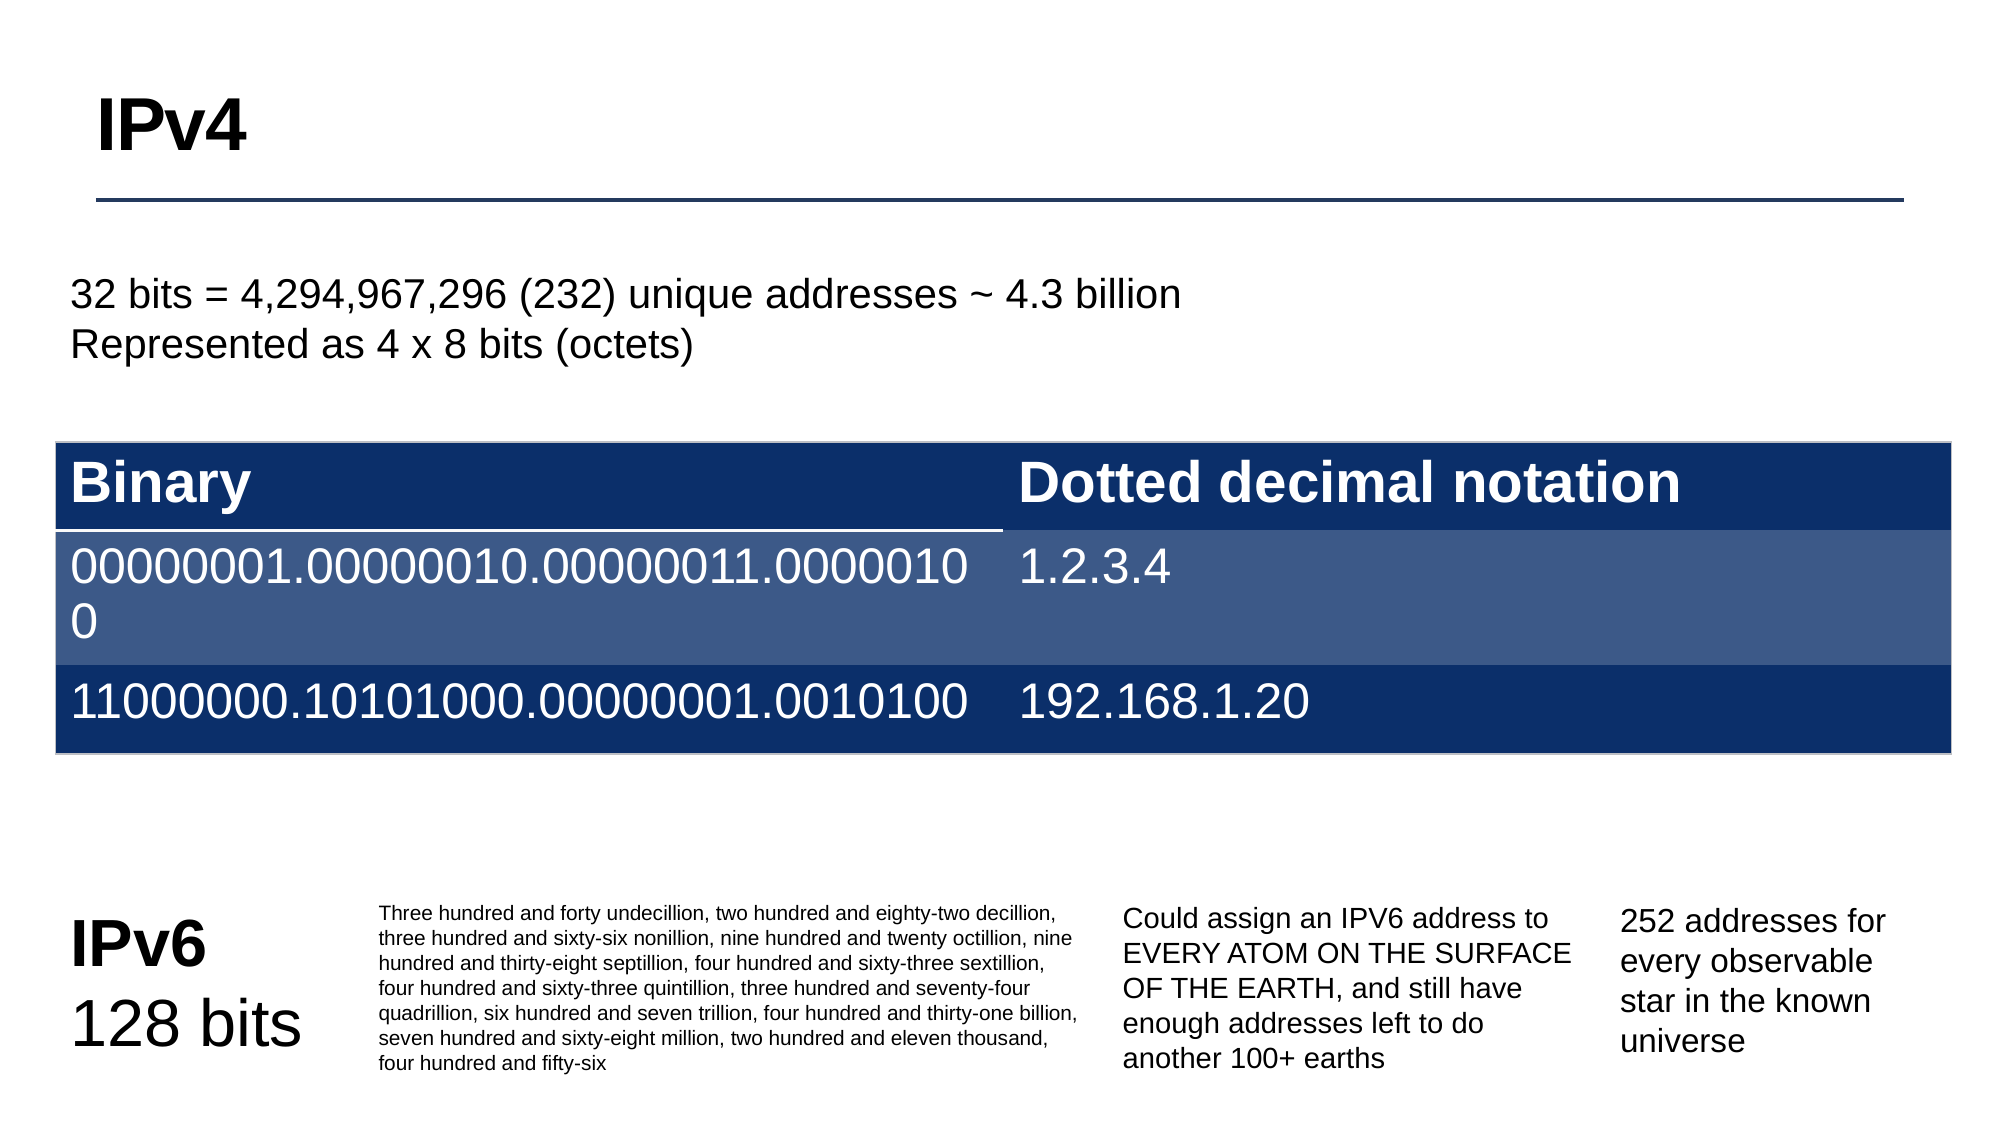

# IPv4
32 bits = 4,294,967,296 (232) unique addresses ~ 4.3 billion
Represented as 4 x 8 bits (octets)
| Binary | Dotted decimal notation |
| --- | --- |
| 00000001.00000010.00000011.00000100 | 1.2.3.4 |
| 11000000.10101000.00000001.0010100 | 192.168.1.20 |
IPv6
128 bits
Three hundred and forty undecillion, two hundred and eighty-two decillion, three hundred and sixty-six nonillion, nine hundred and twenty octillion, nine hundred and thirty-eight septillion, four hundred and sixty-three sextillion, four hundred and sixty-three quintillion, three hundred and seventy-four quadrillion, six hundred and seven trillion, four hundred and thirty-one billion, seven hundred and sixty-eight million, two hundred and eleven thousand, four hundred and fifty-six
Could assign an IPV6 address to EVERY ATOM ON THE SURFACE OF THE EARTH, and still have enough addresses left to do another 100+ earths
252 addresses for every observable star in the known universe